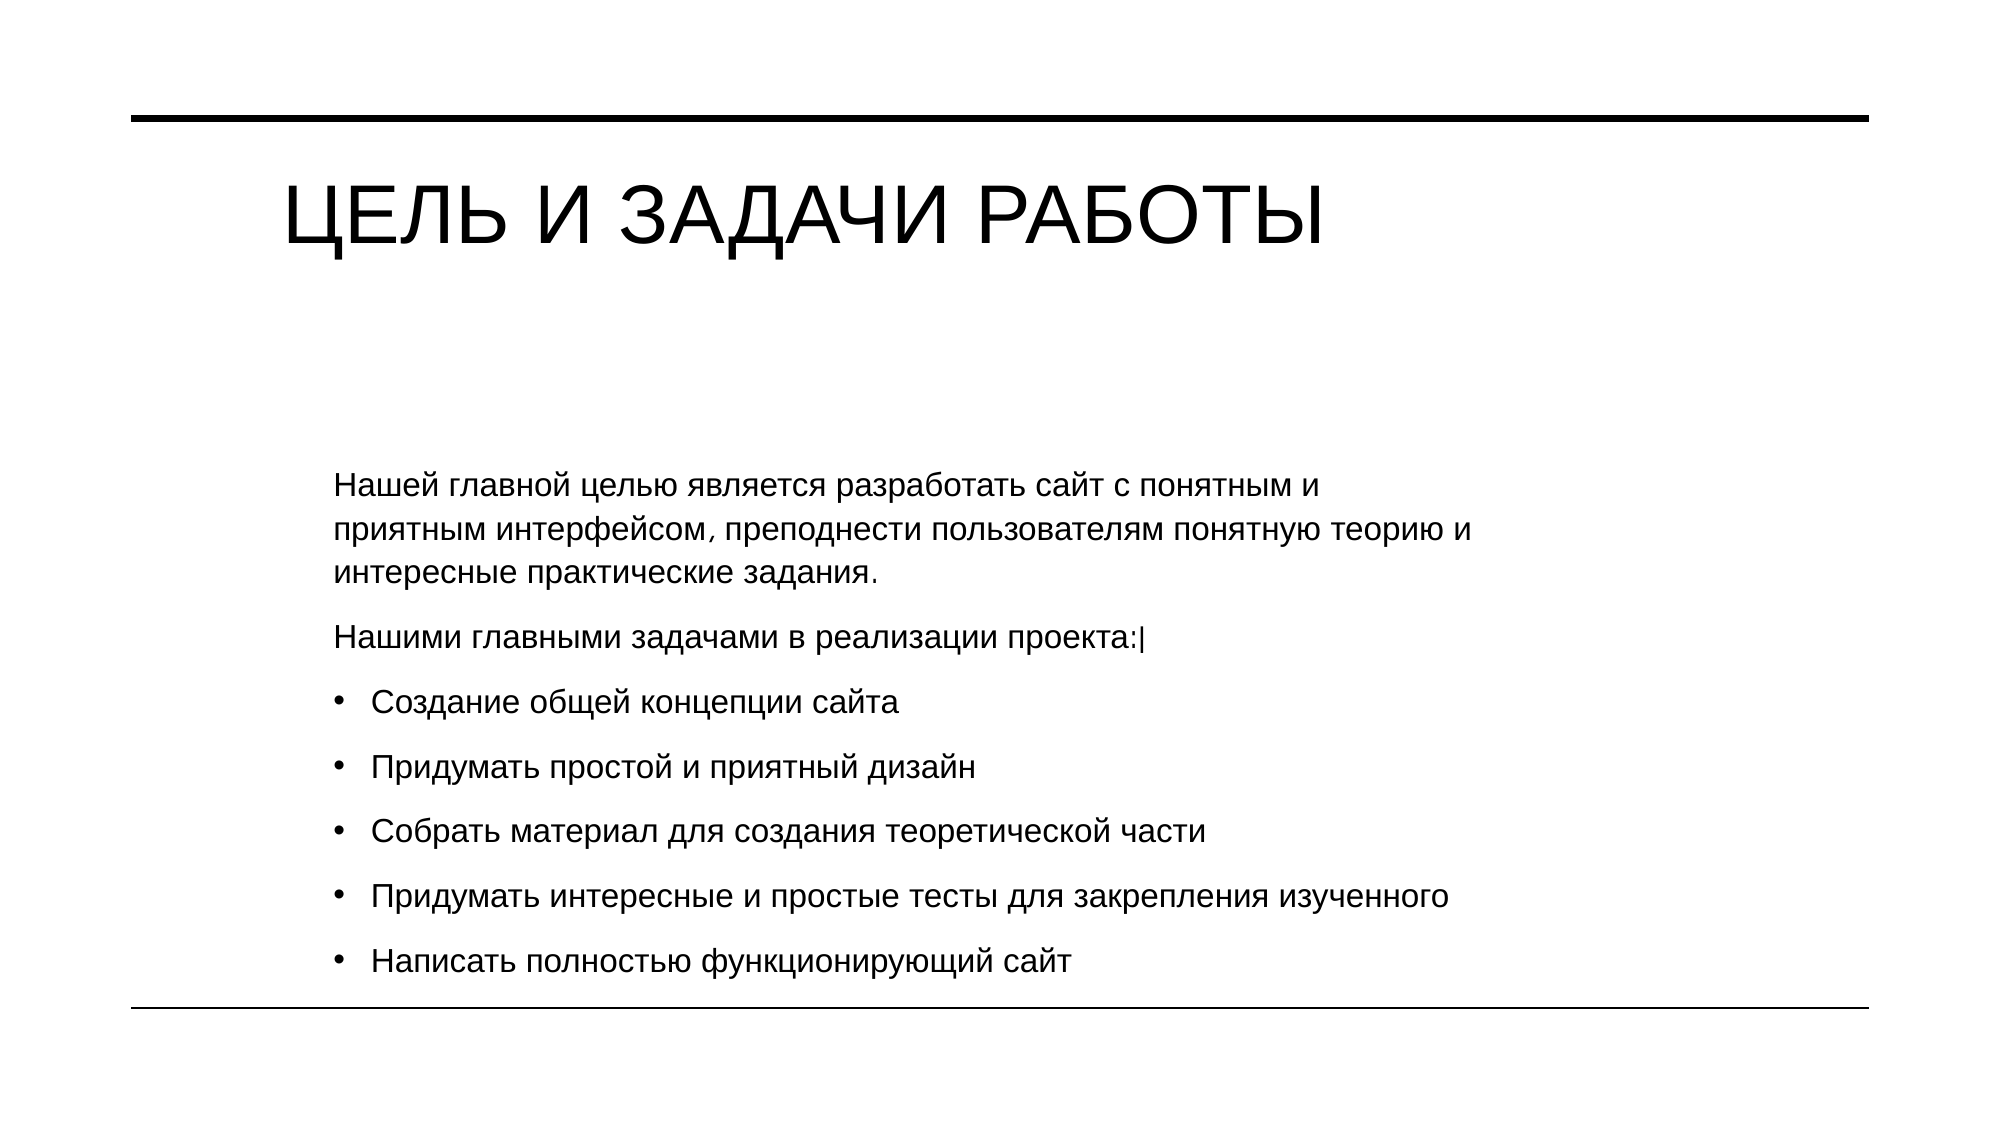

# Цель и задачи работы
Нашей главной целью является разработать сайт с понятным и приятным интерфейсом, преподнести пользователям понятную теорию и интересные практические задания.
Нашими главными задачами в реализации проекта:|
Создание общей концепции сайта
Придумать простой и приятный дизайн
Собрать материал для создания теоретической части
Придумать интересные и простые тесты для закрепления изученного
Написать полностью функционирующий сайт